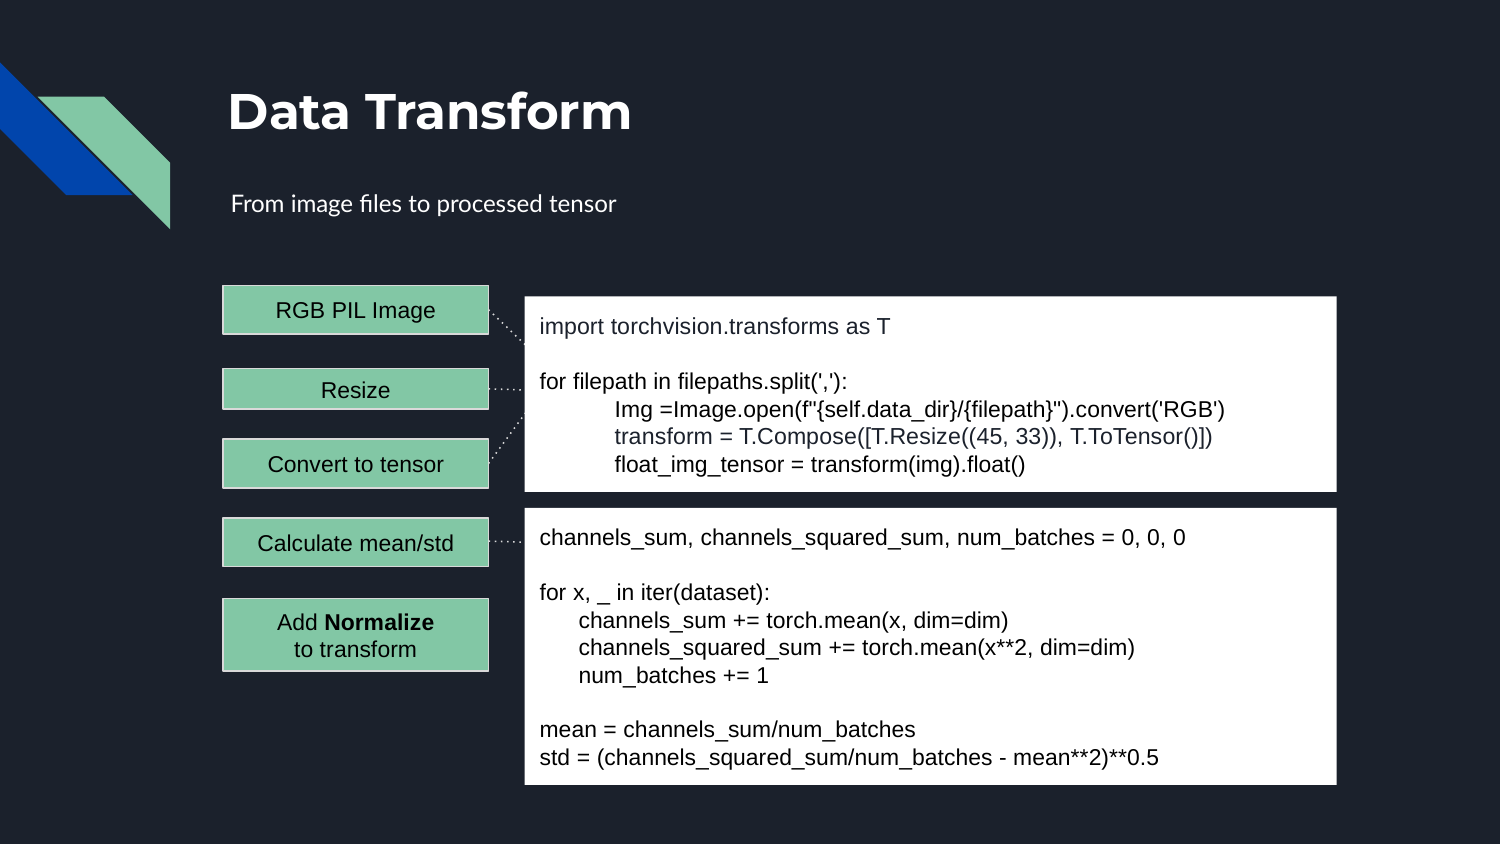

# Data Transform
From image files to processed tensor
RGB PIL Image
import torchvision.transforms as T
for filepath in filepaths.split(','):
Img =Image.open(f"{self.data_dir}/{filepath}").convert('RGB')
transform = T.Compose([T.Resize((45, 33)), T.ToTensor()])
float_img_tensor = transform(img).float()
Resize
Convert to tensor
channels_sum, channels_squared_sum, num_batches = 0, 0, 0

for x, _ in iter(dataset):
      channels_sum += torch.mean(x, dim=dim)
      channels_squared_sum += torch.mean(x**2, dim=dim)
      num_batches += 1

mean = channels_sum/num_batches
std = (channels_squared_sum/num_batches - mean**2)**0.5
Calculate mean/std
Add Normalize
to transform